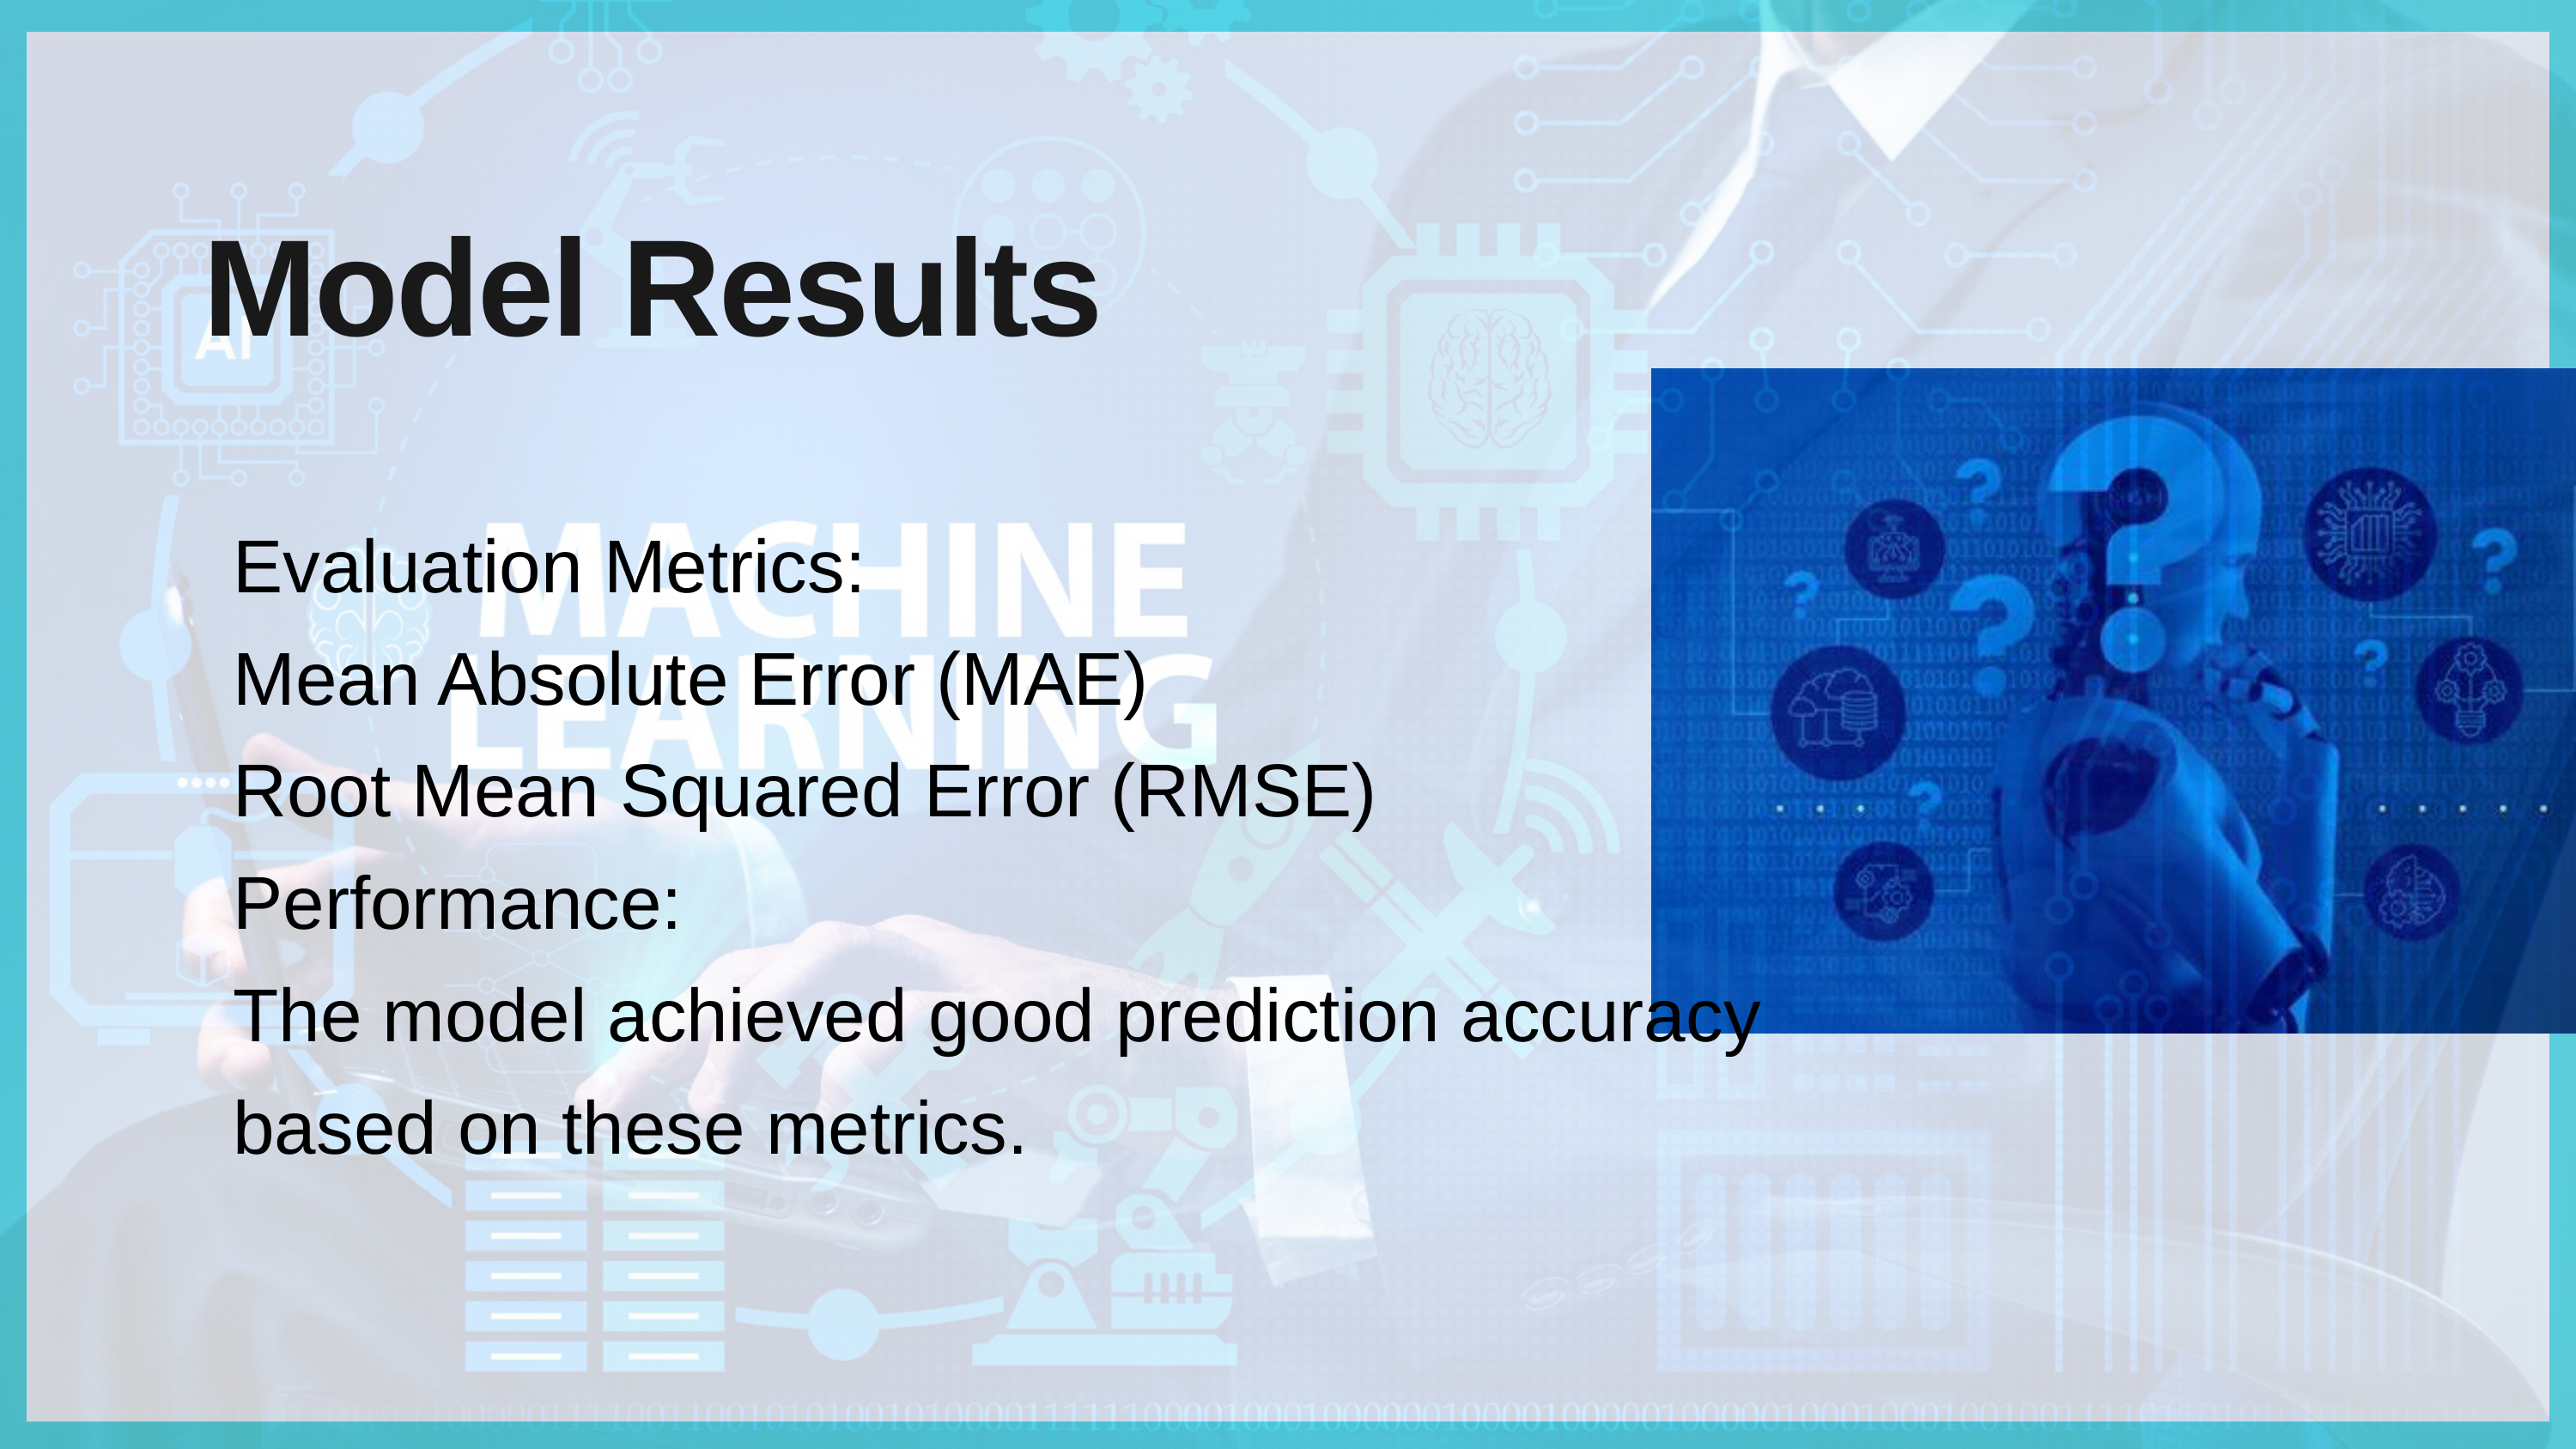

Model Results

Evaluation Metrics:
Mean Absolute Error (MAE)
Root Mean Squared Error (RMSE)
Performance:
The model achieved good prediction accuracy based on these metrics.